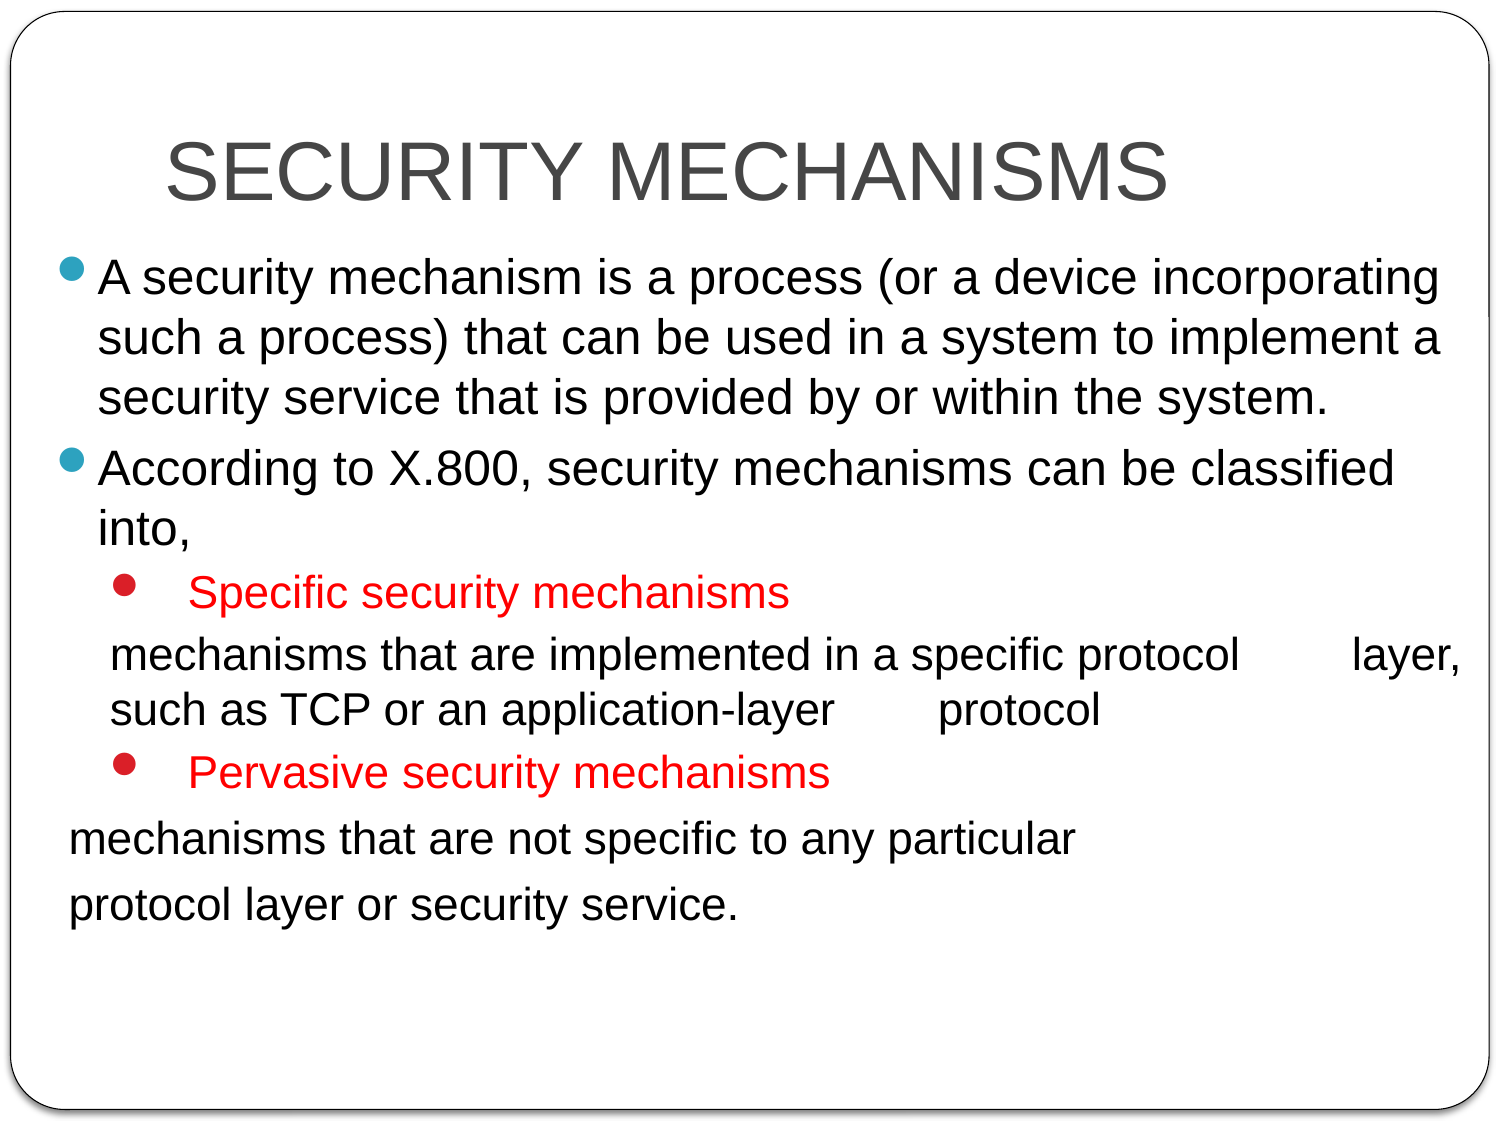

# SECURITY MECHANISMS
A security mechanism is a process (or a device incorporating such a process) that can be used in a system to implement a security service that is provided by or within the system.
According to X.800, security mechanisms can be classified into,
Specific security mechanisms
	mechanisms that are implemented in a specific protocol 	layer, such as TCP or an application-layer 	protocol
Pervasive security mechanisms
	mechanisms that are not specific to any particular
	protocol layer or security service.